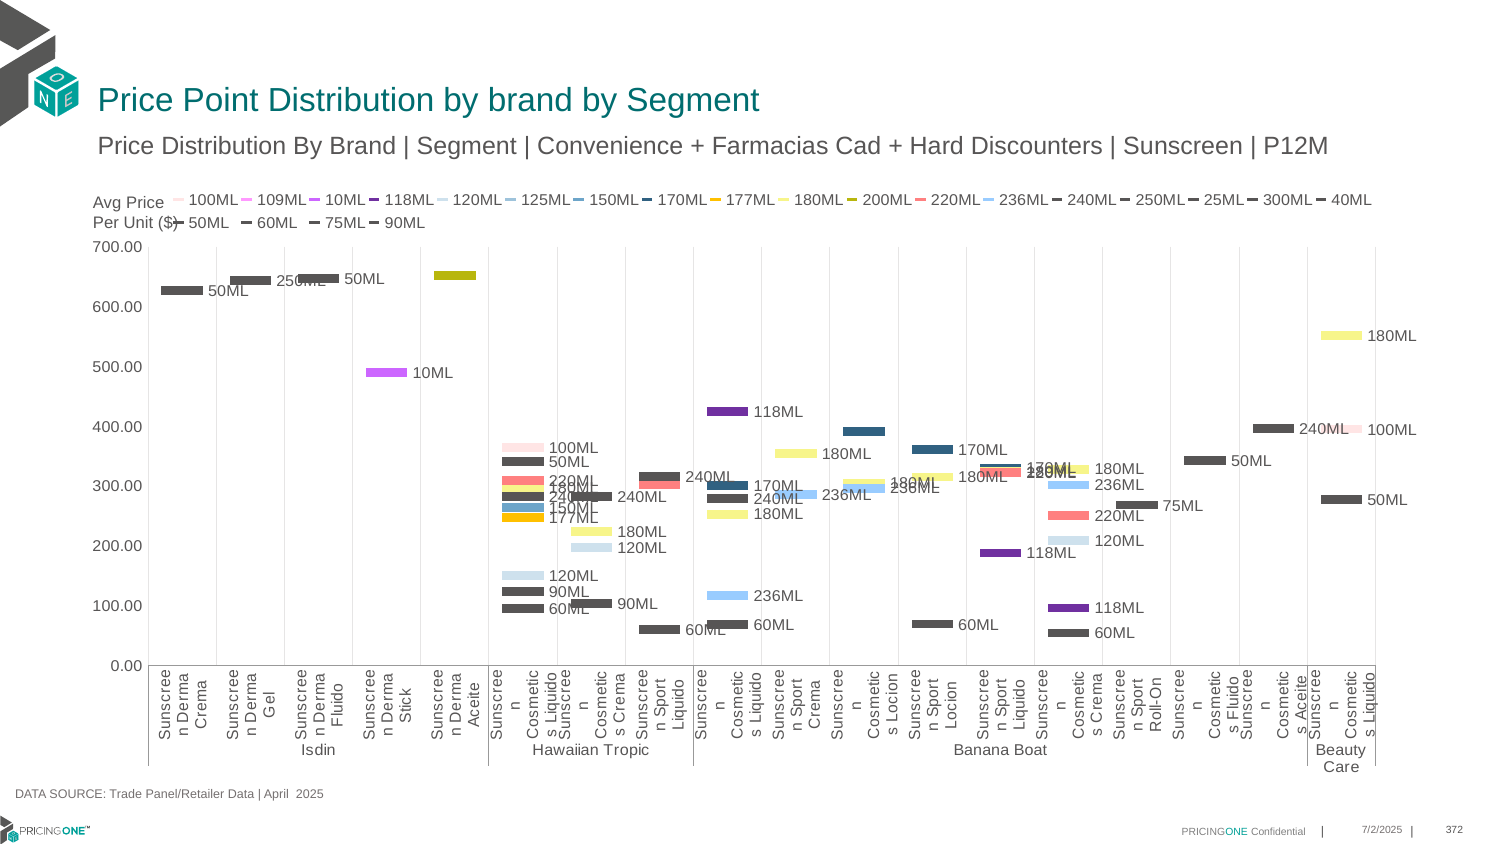

# Price Point Distribution by brand by Segment
Price Distribution By Brand | Segment | Convenience + Farmacias Cad + Hard Discounters | Sunscreen | P12M

### Chart

| Category | 100ML | 109ML | 10ML | 118ML | 120ML | 125ML | 150ML | 170ML | 177ML | 180ML | 200ML | 220ML | 236ML | 240ML | 250ML | 25ML | 300ML | 40ML | 50ML | 60ML | 75ML | 90ML |
|---|---|---|---|---|---|---|---|---|---|---|---|---|---|---|---|---|---|---|---|---|---|---|
| Sunscreen Derma Crema | None | None | None | None | None | None | None | None | None | None | None | None | None | None | None | None | None | None | 626.567 | None | None | None |
| Sunscreen Derma Gel | None | None | None | None | None | None | None | None | None | None | None | None | None | None | 643.2318 | None | None | None | None | None | None | None |
| Sunscreen Derma Fluido | None | None | None | None | None | None | None | None | None | None | None | None | None | None | None | None | None | None | 646.772 | None | None | None |
| Sunscreen Derma Stick | None | None | 489.3652 | None | None | None | None | None | None | None | None | None | None | None | None | None | None | None | None | None | None | None |
| Sunscreen Derma Aceite | None | None | None | None | None | None | None | None | None | None | 652.1141 | None | None | None | None | None | None | None | None | None | None | None |
| Sunscreen Cosmetics Liquido | 364.9119 | None | None | None | 150.7706 | None | 263.8422 | None | 247.349 | 296.991 | None | 309.3484 | None | 281.7179 | None | None | None | None | 340.8083 | 95.1862 | None | 123.8644 |
| Sunscreen Cosmetics Crema | None | None | None | None | 197.704 | None | None | None | None | 223.5671 | None | None | None | 282.5092 | None | None | None | None | None | None | None | 104.1795 |
| Sunscreen Sport Liquido | None | None | None | None | None | None | None | None | None | None | None | 302.5802 | None | 316.0093 | None | None | None | None | None | 59.9584 | None | None |
| Sunscreen Cosmetics Liquido | None | None | None | 423.8571 | None | None | None | 300.5536 | None | 252.9749 | None | None | 117.0 | 278.943 | None | None | None | None | None | 69.0348 | None | None |
| Sunscreen Sport Crema | None | None | None | None | None | None | None | None | None | 353.7306 | None | None | 286.198 | None | None | None | None | None | None | None | None | None |
| Sunscreen Cosmetics Locion | None | None | None | None | None | None | None | 390.4527 | None | 304.7437 | None | None | 296.3353 | None | None | None | None | None | None | None | None | None |
| Sunscreen Sport Locion | None | None | None | None | None | None | None | 360.8186 | None | 314.9736 | None | None | None | None | None | None | None | None | None | 69.3 | None | None |
| Sunscreen Sport Liquido | None | None | None | 188.0 | None | None | None | 329.8319 | None | 324.2121 | None | 323.0957 | None | None | None | None | None | None | None | None | None | None |
| Sunscreen Cosmetics Crema | None | None | None | 96.0 | 208.25 | None | None | None | None | 328.0767 | None | 250.8944 | 301.529 | None | None | None | None | None | None | 54.3333 | None | None |
| Sunscreen Sport Roll-On | None | None | None | None | None | None | None | None | None | None | None | None | None | None | None | None | None | None | None | None | 268.0921 | None |
| Sunscreen Cosmetics Fluido | None | None | None | None | None | None | None | None | None | None | None | None | None | None | None | None | None | None | 342.1964 | None | None | None |
| Sunscreen Cosmetics Aceite | None | None | None | None | None | None | None | None | None | None | None | None | None | 395.6364 | None | None | None | None | None | None | None | None |
| Sunscreen Cosmetics Liquido | 395.0 | None | None | None | None | None | None | None | None | 551.1667 | None | None | None | None | None | None | None | None | 277.0625 | None | None | None |
Avg Price
Per Unit ($)
DATA SOURCE: Trade Panel/Retailer Data | April  2025
7/2/2025
372